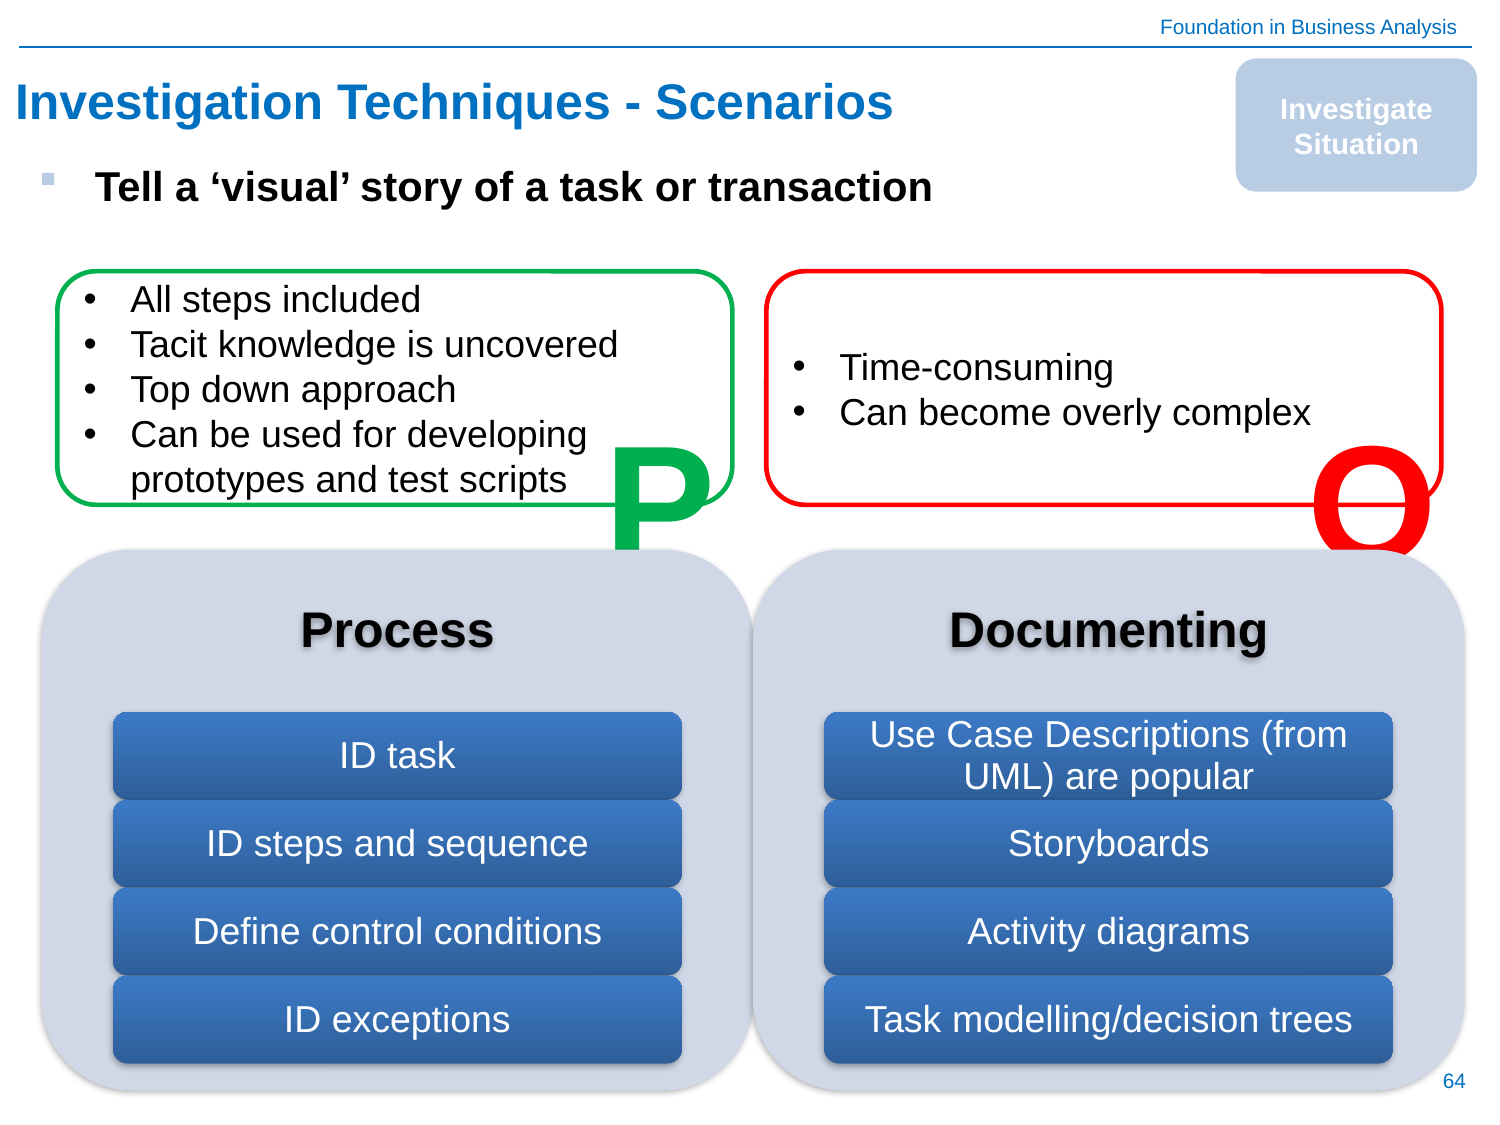

Investigate Situation
Investigation Techniques - Scenarios
Tell a ‘visual’ story of a task or transaction

All steps included
Tacit knowledge is uncovered
Top down approach
Can be used for developing prototypes and test scripts
Time-consuming
Can become overly complex
P
O
Process
Documenting
ID task
ID steps and sequence
Define control conditions
ID exceptions
Use Case Descriptions (from UML) are popular
Storyboards
Activity diagrams
Task modelling/decision trees